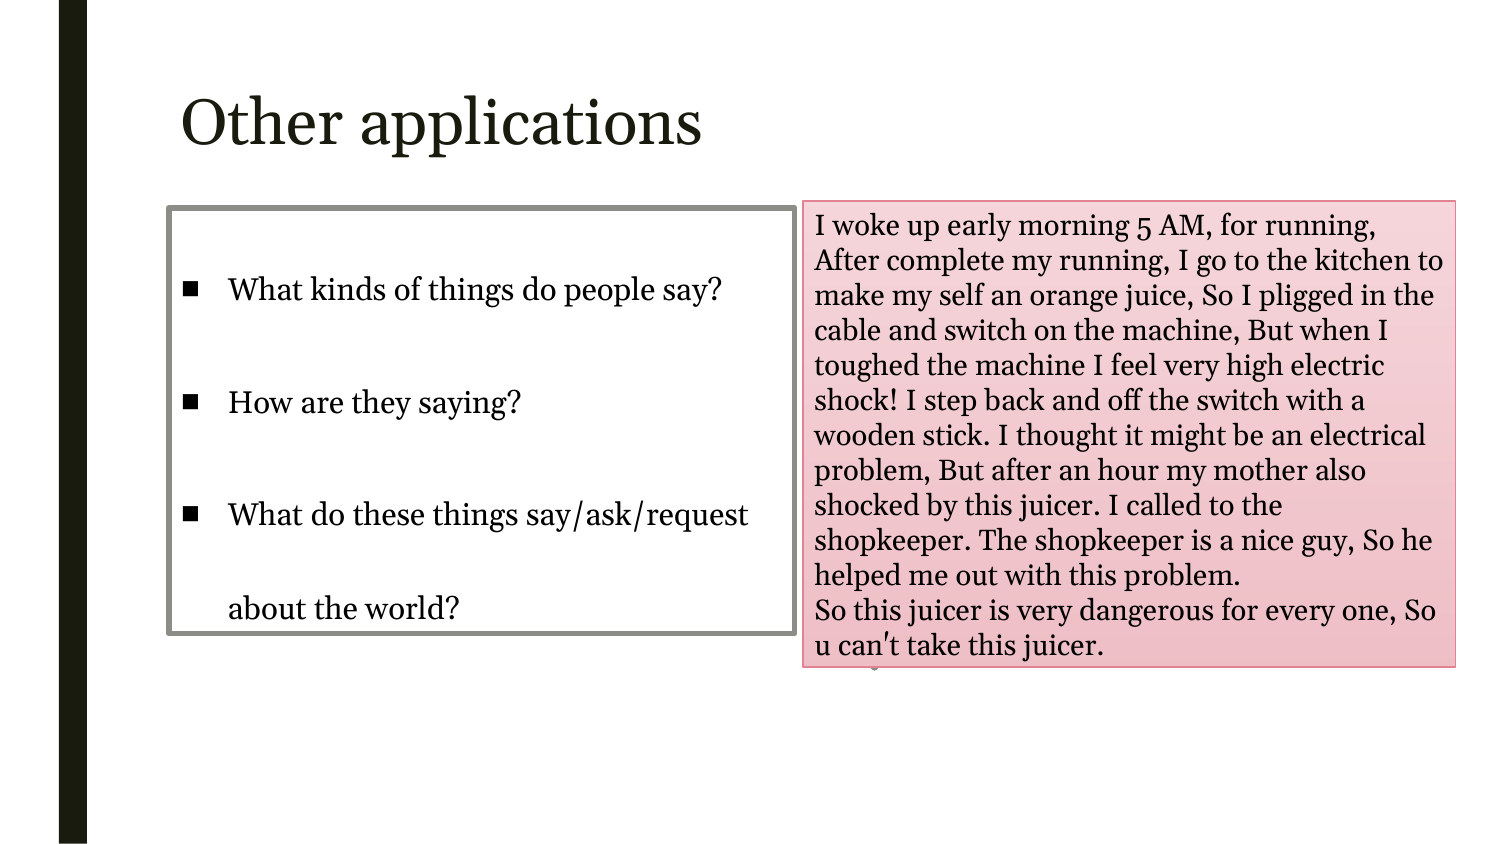

# Other applications
I woke up early morning 5 AM, for running, After complete my running, I go to the kitchen to make my self an orange juice, So I pligged in the cable and switch on the machine, But when I toughed the machine I feel very high electric shock! I step back and off the switch with a wooden stick. I thought it might be an electrical problem, But after an hour my mother also shocked by this juicer. I called to the shopkeeper. The shopkeeper is a nice guy, So he helped me out with this problem.
So this juicer is very dangerous for every one, So u can't take this juicer.
What kinds of things do people say?
How are they saying?
What do these things say/ask/request about the world?

Words
Word sequences

Structures

Patterns from Corpus

Semantics
Linking words to World

Discourse